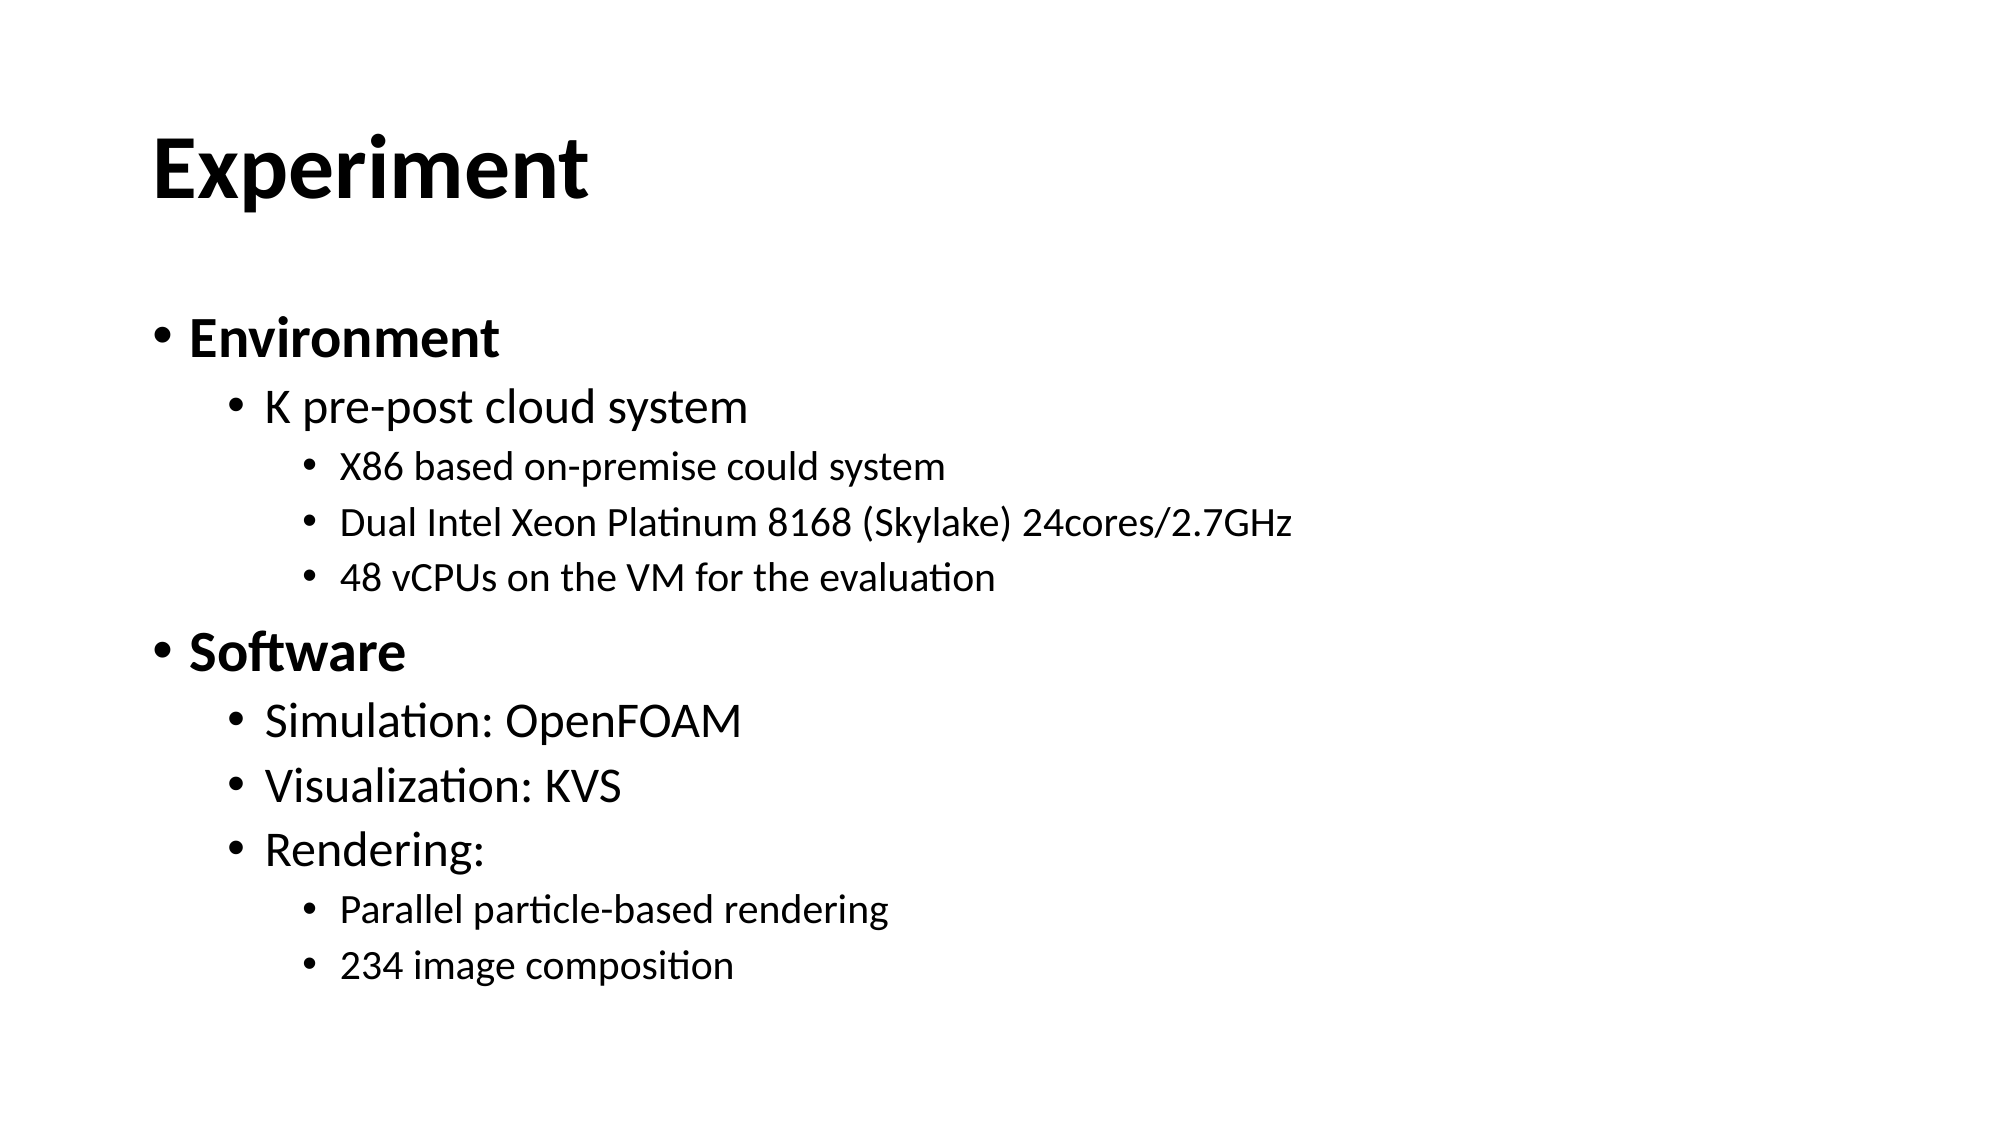

# Experiment
Environment
K pre-post cloud system
X86 based on-premise could system
Dual Intel Xeon Platinum 8168 (Skylake) 24cores/2.7GHz
48 vCPUs on the VM for the evaluation
Software
Simulation: OpenFOAM
Visualization: KVS
Rendering:
Parallel particle-based rendering
234 image composition